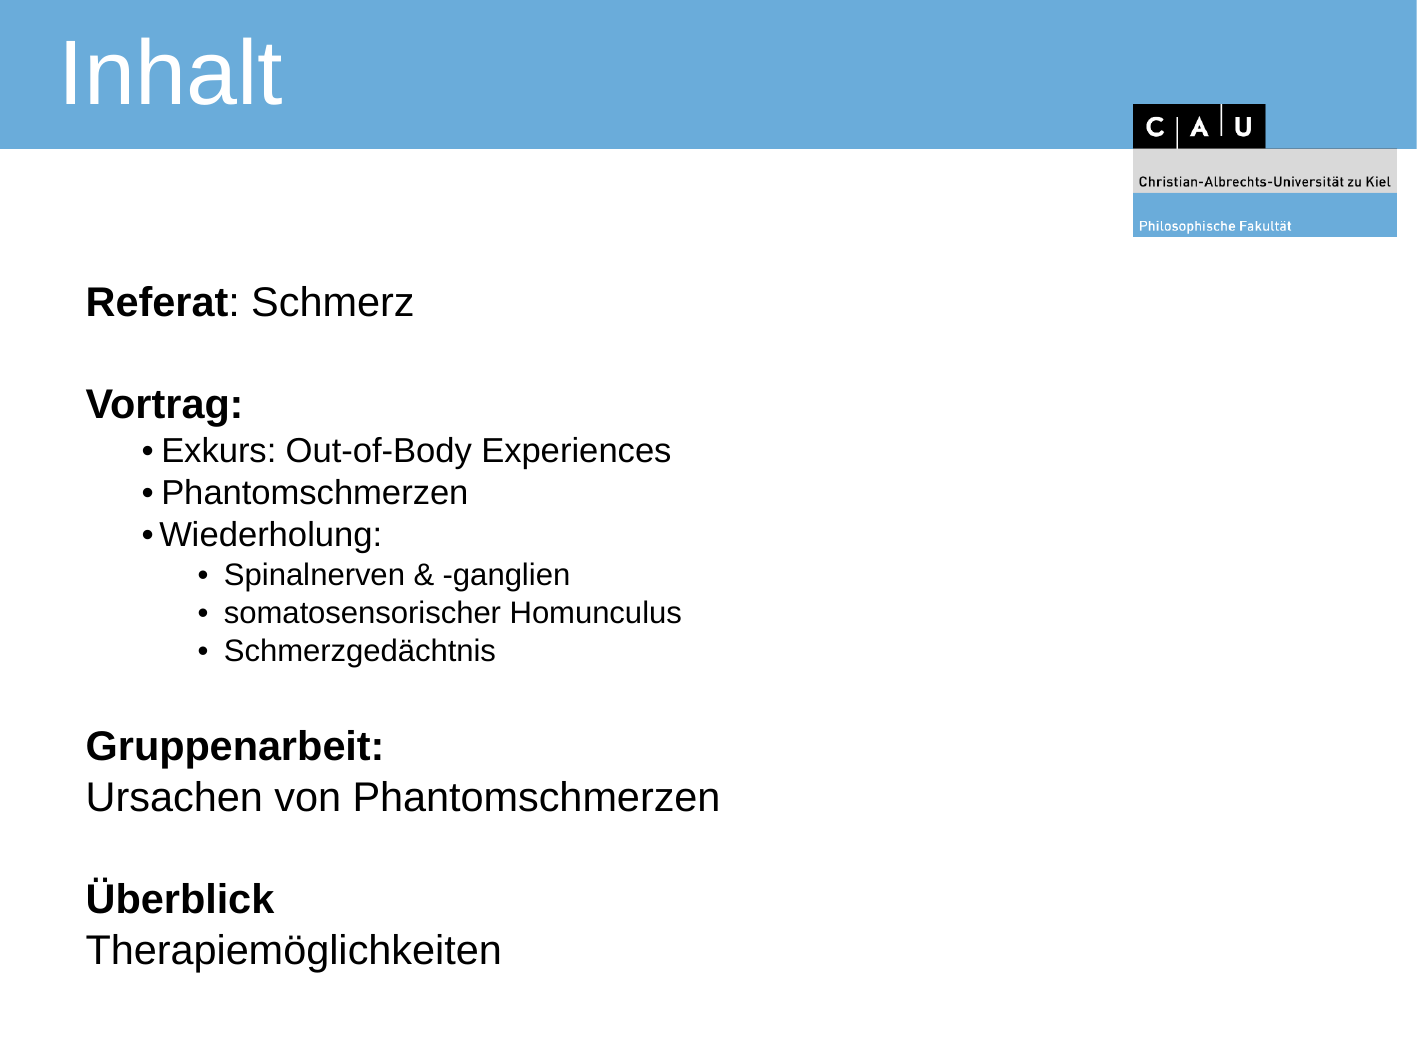

# Inhalt
Referat: Schmerz

Vortrag:
Exkurs: Out-of-Body Experiences
Phantomschmerzen
Wiederholung:
 Spinalnerven & -ganglien
 somatosensorischer Homunculus
 Schmerzgedächtnis

Gruppenarbeit:
Ursachen von Phantomschmerzen

Überblick
Therapiemöglichkeiten